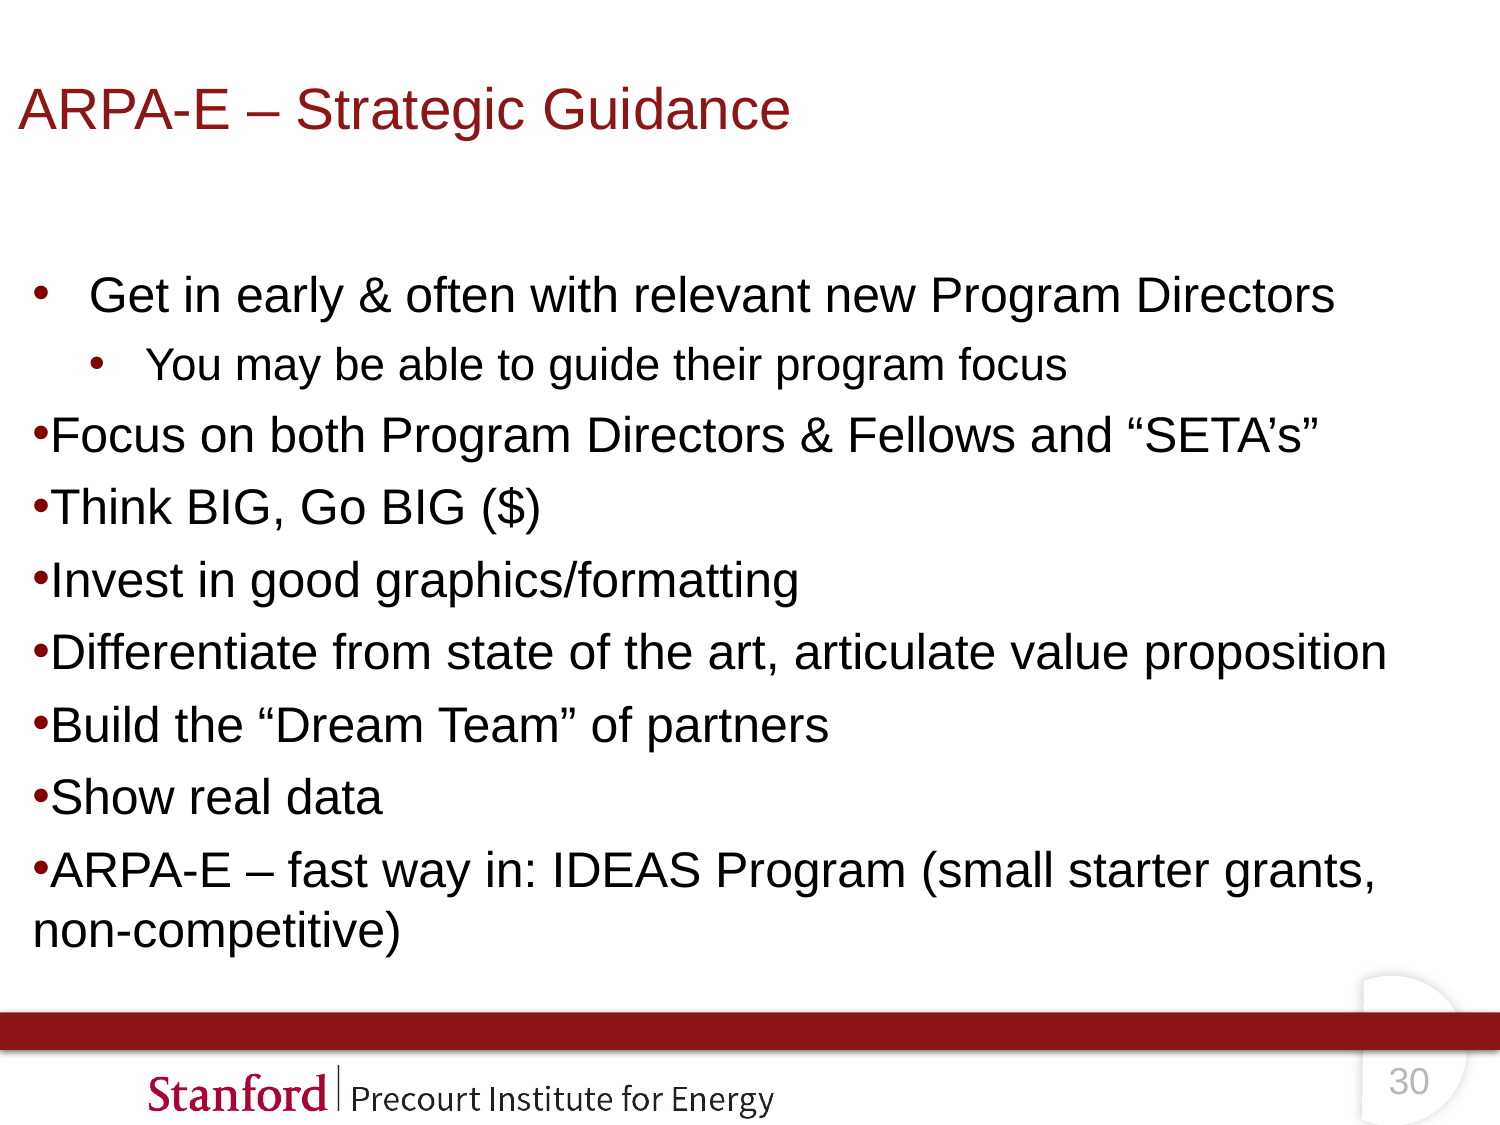

# ARPA-E – Strategic Guidance
Get in early & often with relevant new Program Directors
You may be able to guide their program focus
Focus on both Program Directors & Fellows and “SETA’s”
Think BIG, Go BIG ($)
Invest in good graphics/formatting
Differentiate from state of the art, articulate value proposition
Build the “Dream Team” of partners
Show real data
ARPA-E – fast way in: IDEAS Program (small starter grants, non-competitive)

30